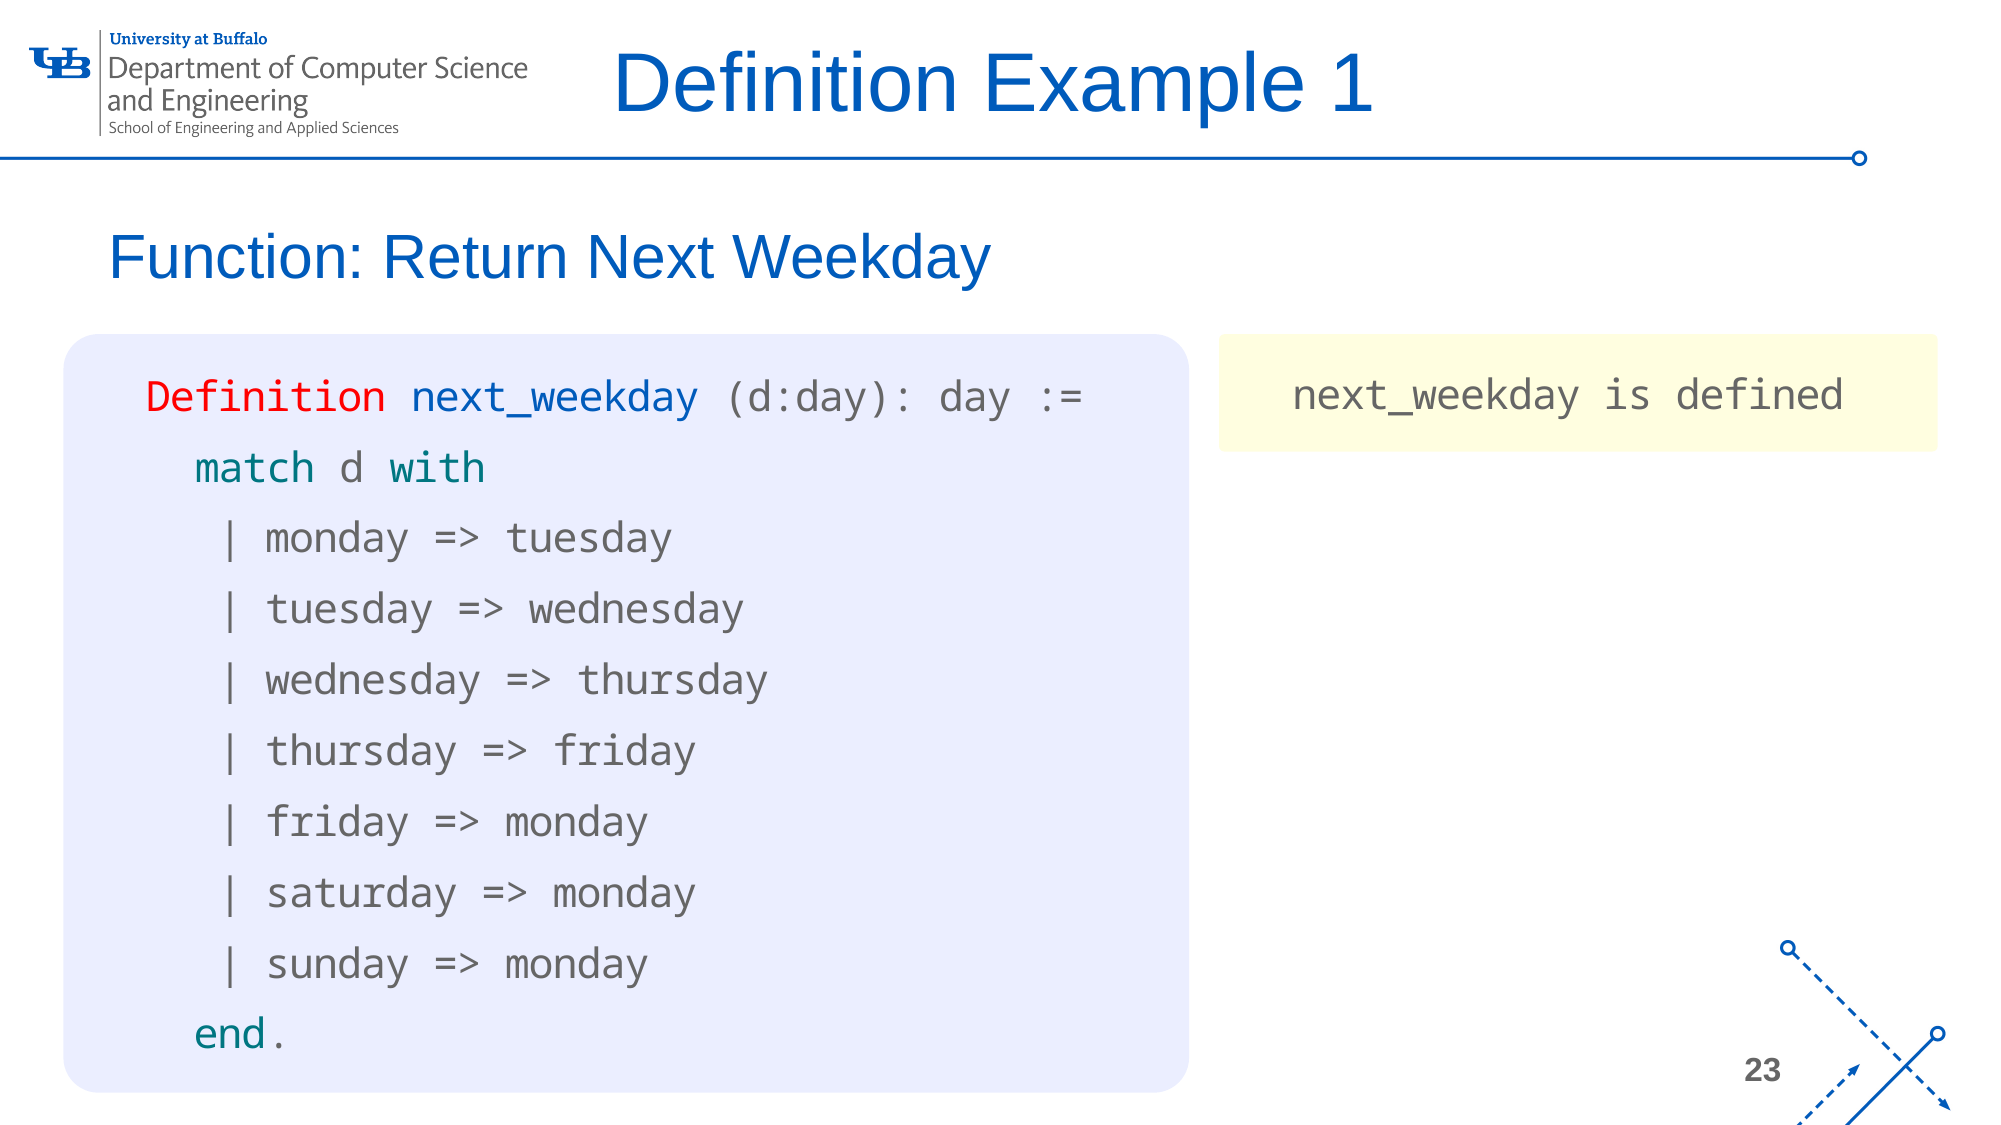

Definition Example 1
# Function: Return Next Weekday

  Definition next_weekday (d:day): day :=
    match d with
     | monday => tuesday
     | tuesday => wednesday
     | wednesday => thursday
     | thursday => friday
     | friday => monday
     | saturday => monday
     | sunday => monday
    end.

  next_weekday is defined